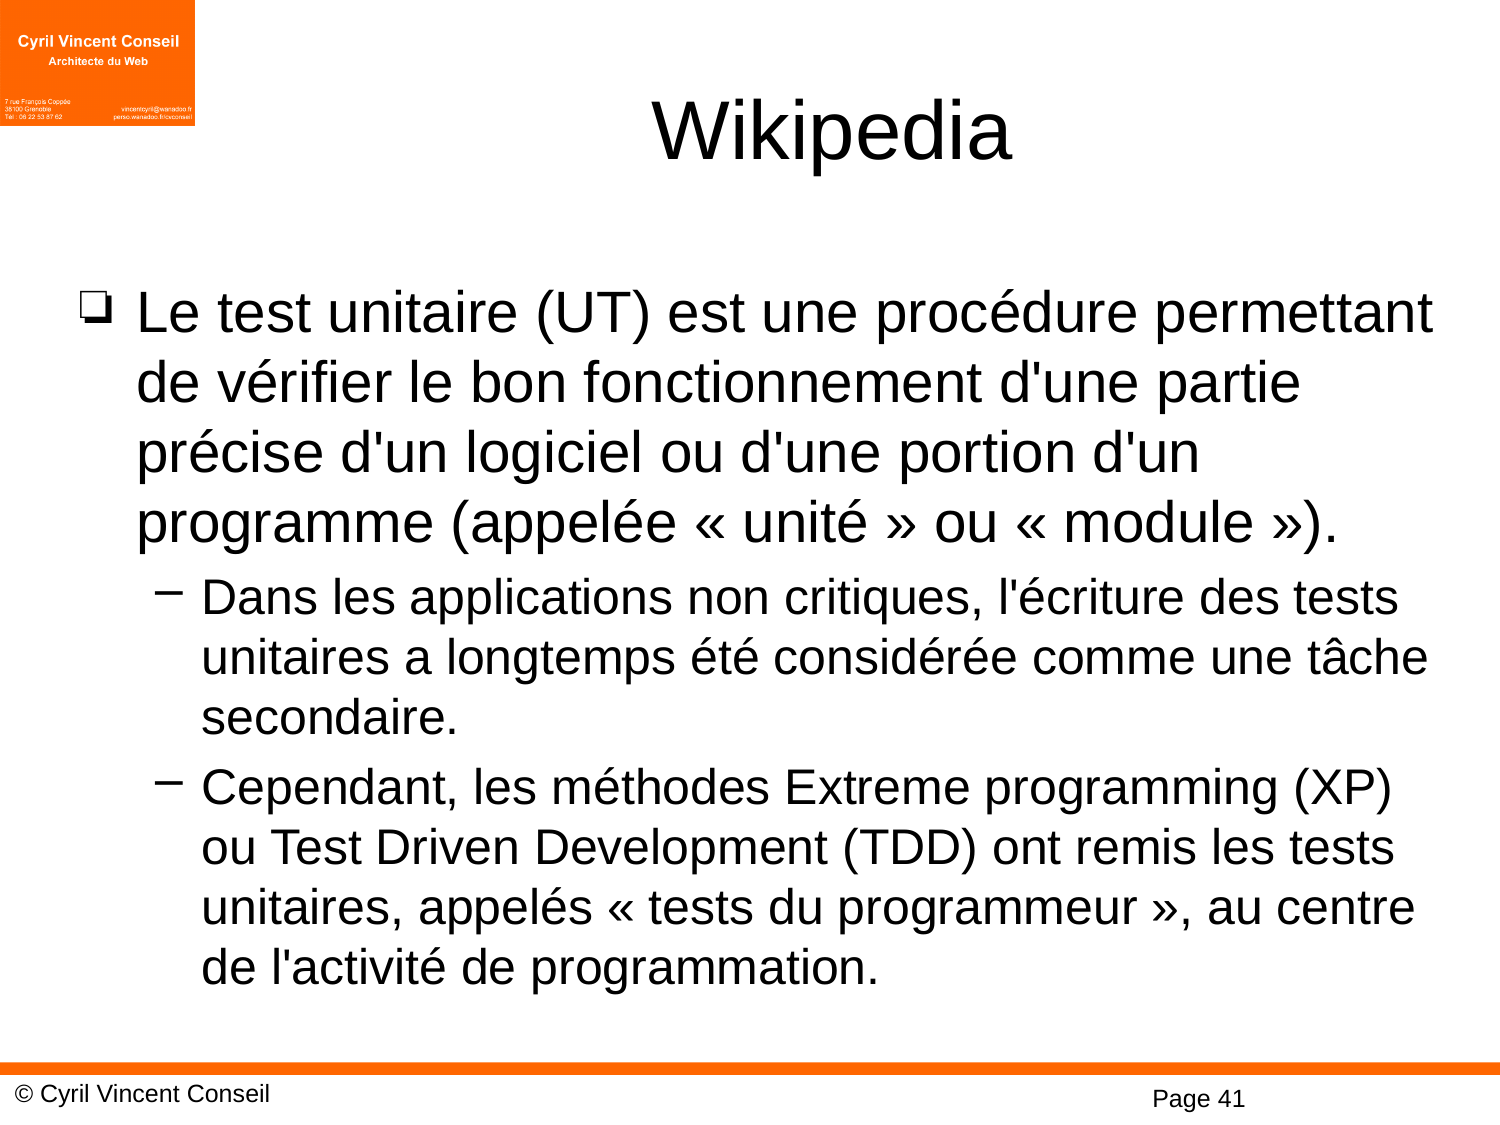

# Wikipedia
Le test unitaire (UT) est une procédure permettant de vérifier le bon fonctionnement d'une partie précise d'un logiciel ou d'une portion d'un programme (appelée « unité » ou « module »).
Dans les applications non critiques, l'écriture des tests unitaires a longtemps été considérée comme une tâche secondaire.
Cependant, les méthodes Extreme programming (XP) ou Test Driven Development (TDD) ont remis les tests unitaires, appelés « tests du programmeur », au centre de l'activité de programmation.